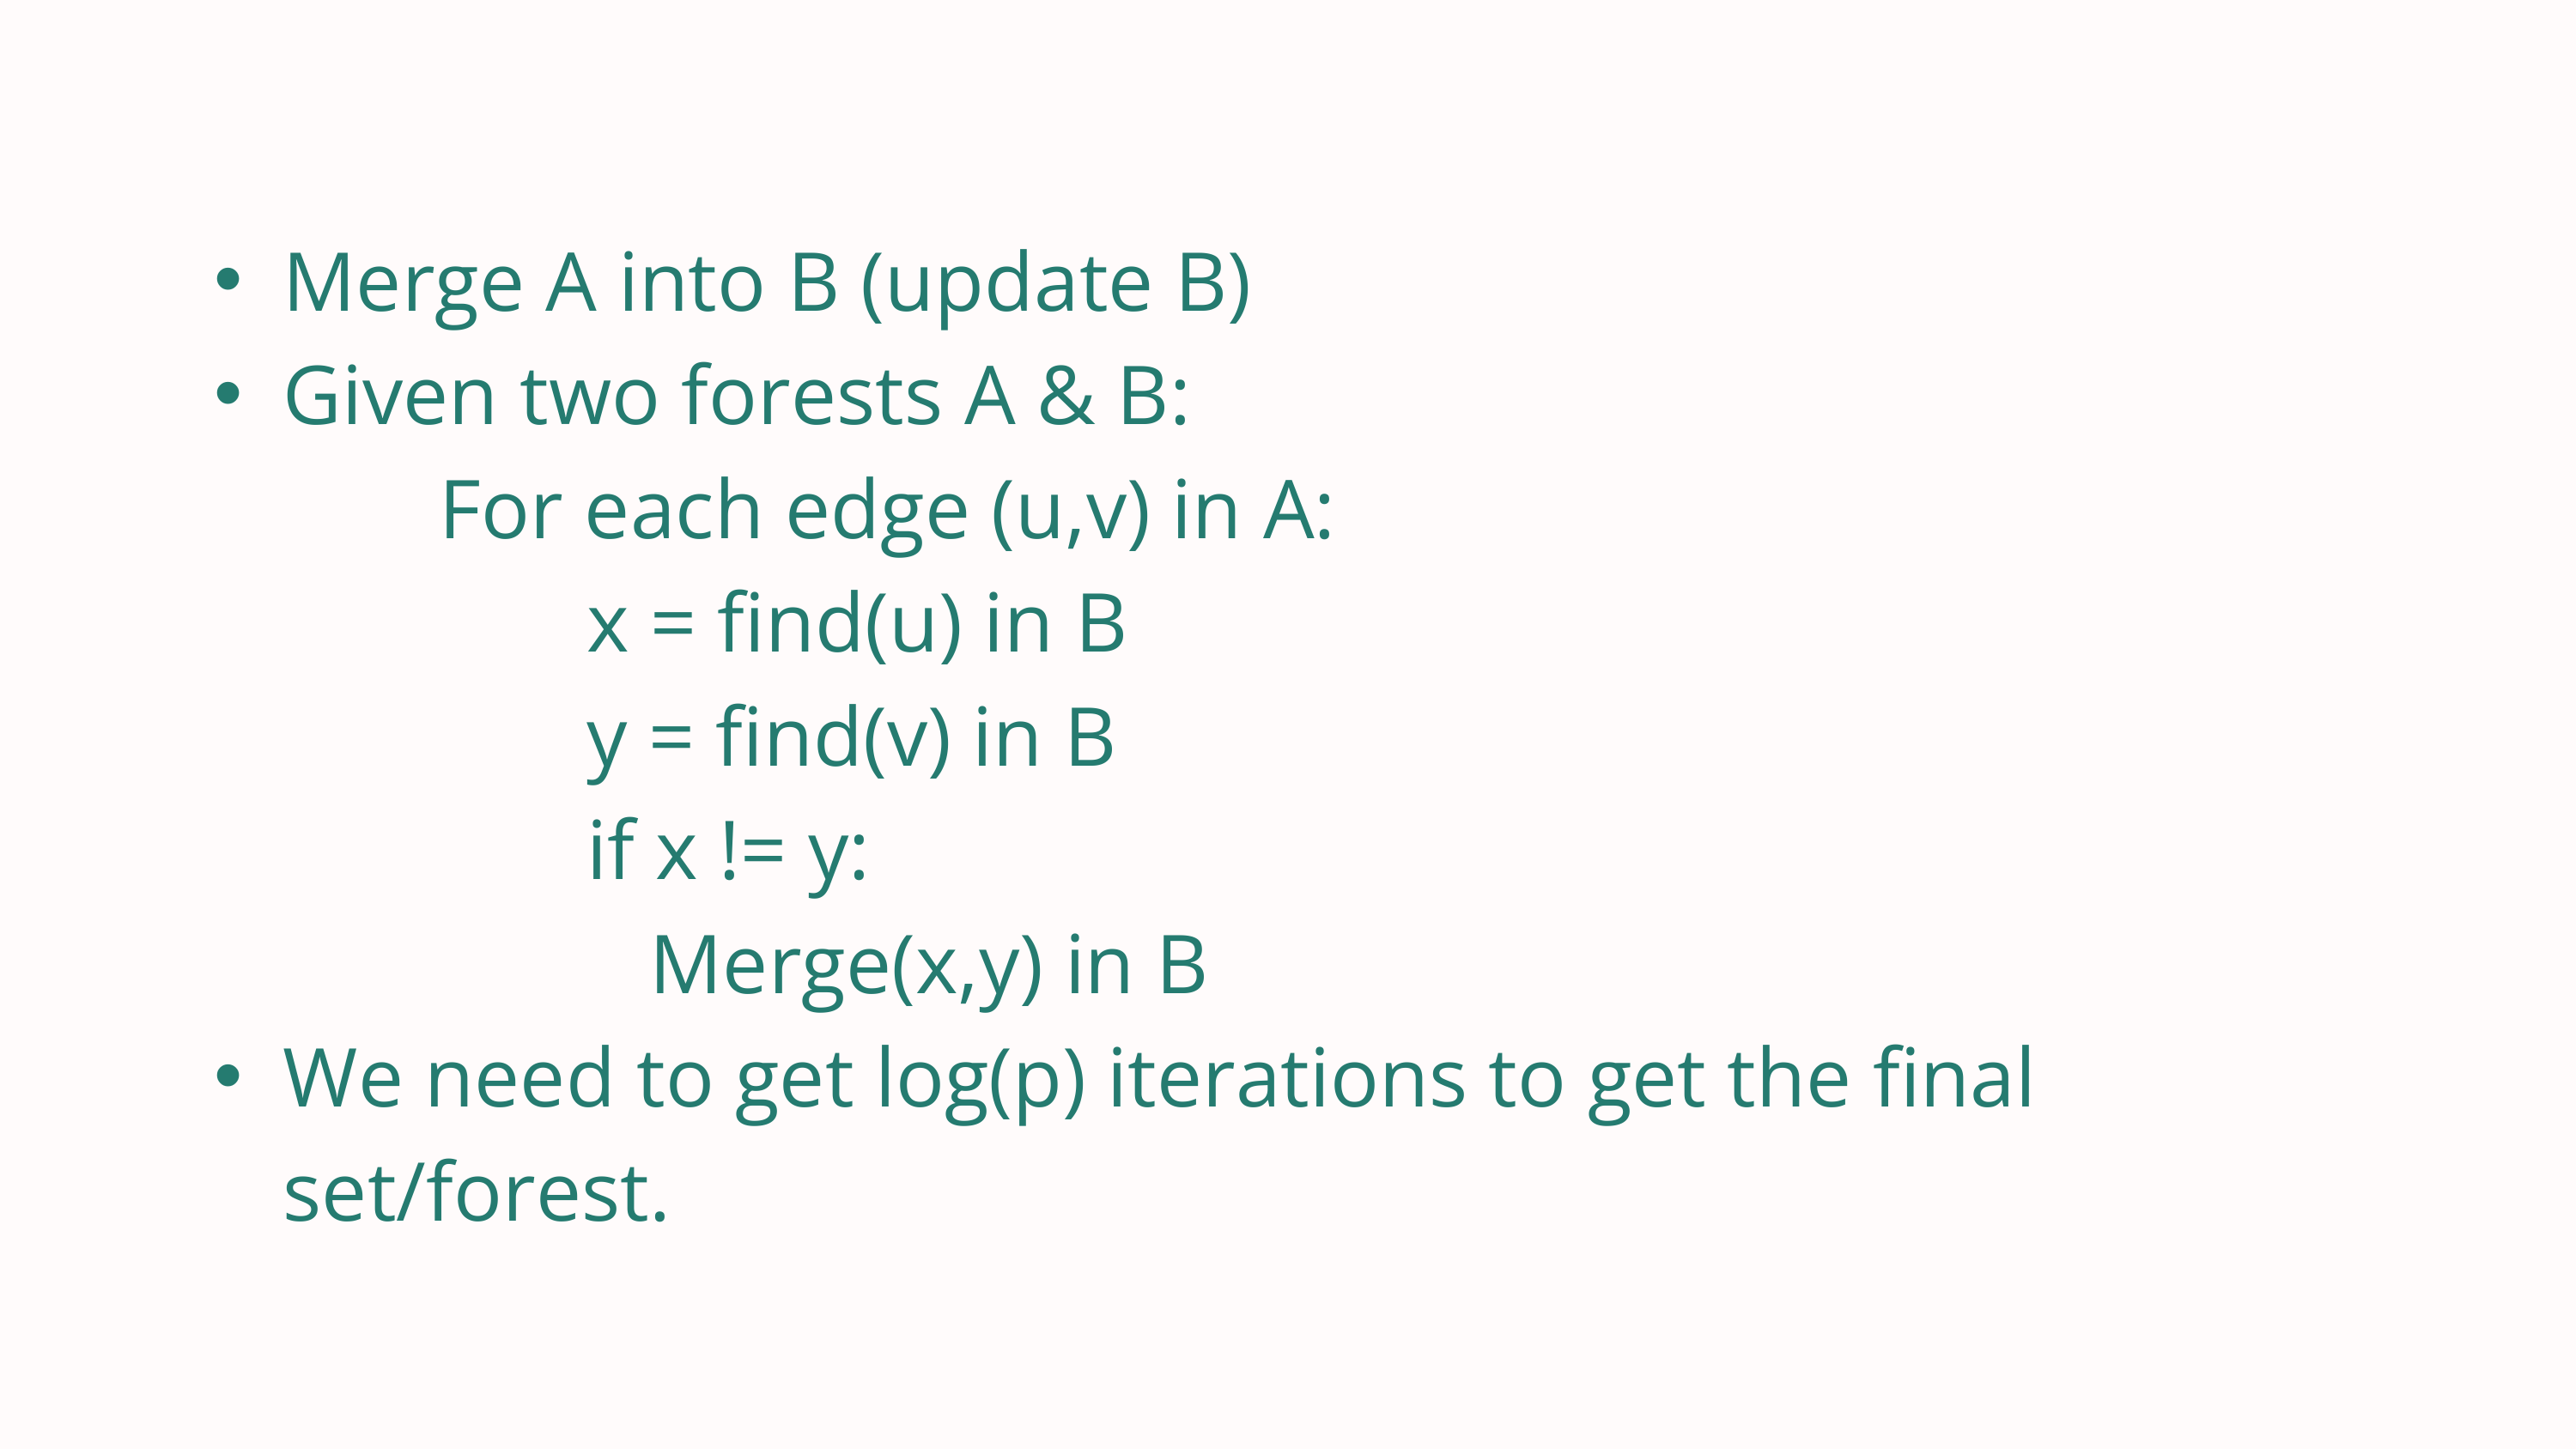

Merge A into B (update B)
Given two forests A & B:
              For each edge (u,v) in A:
                     x = find(u) in B
                     y = find(v) in B
                     if x != y:
                        Merge(x,y) in B
We need to get log(p) iterations to get the final set/forest.